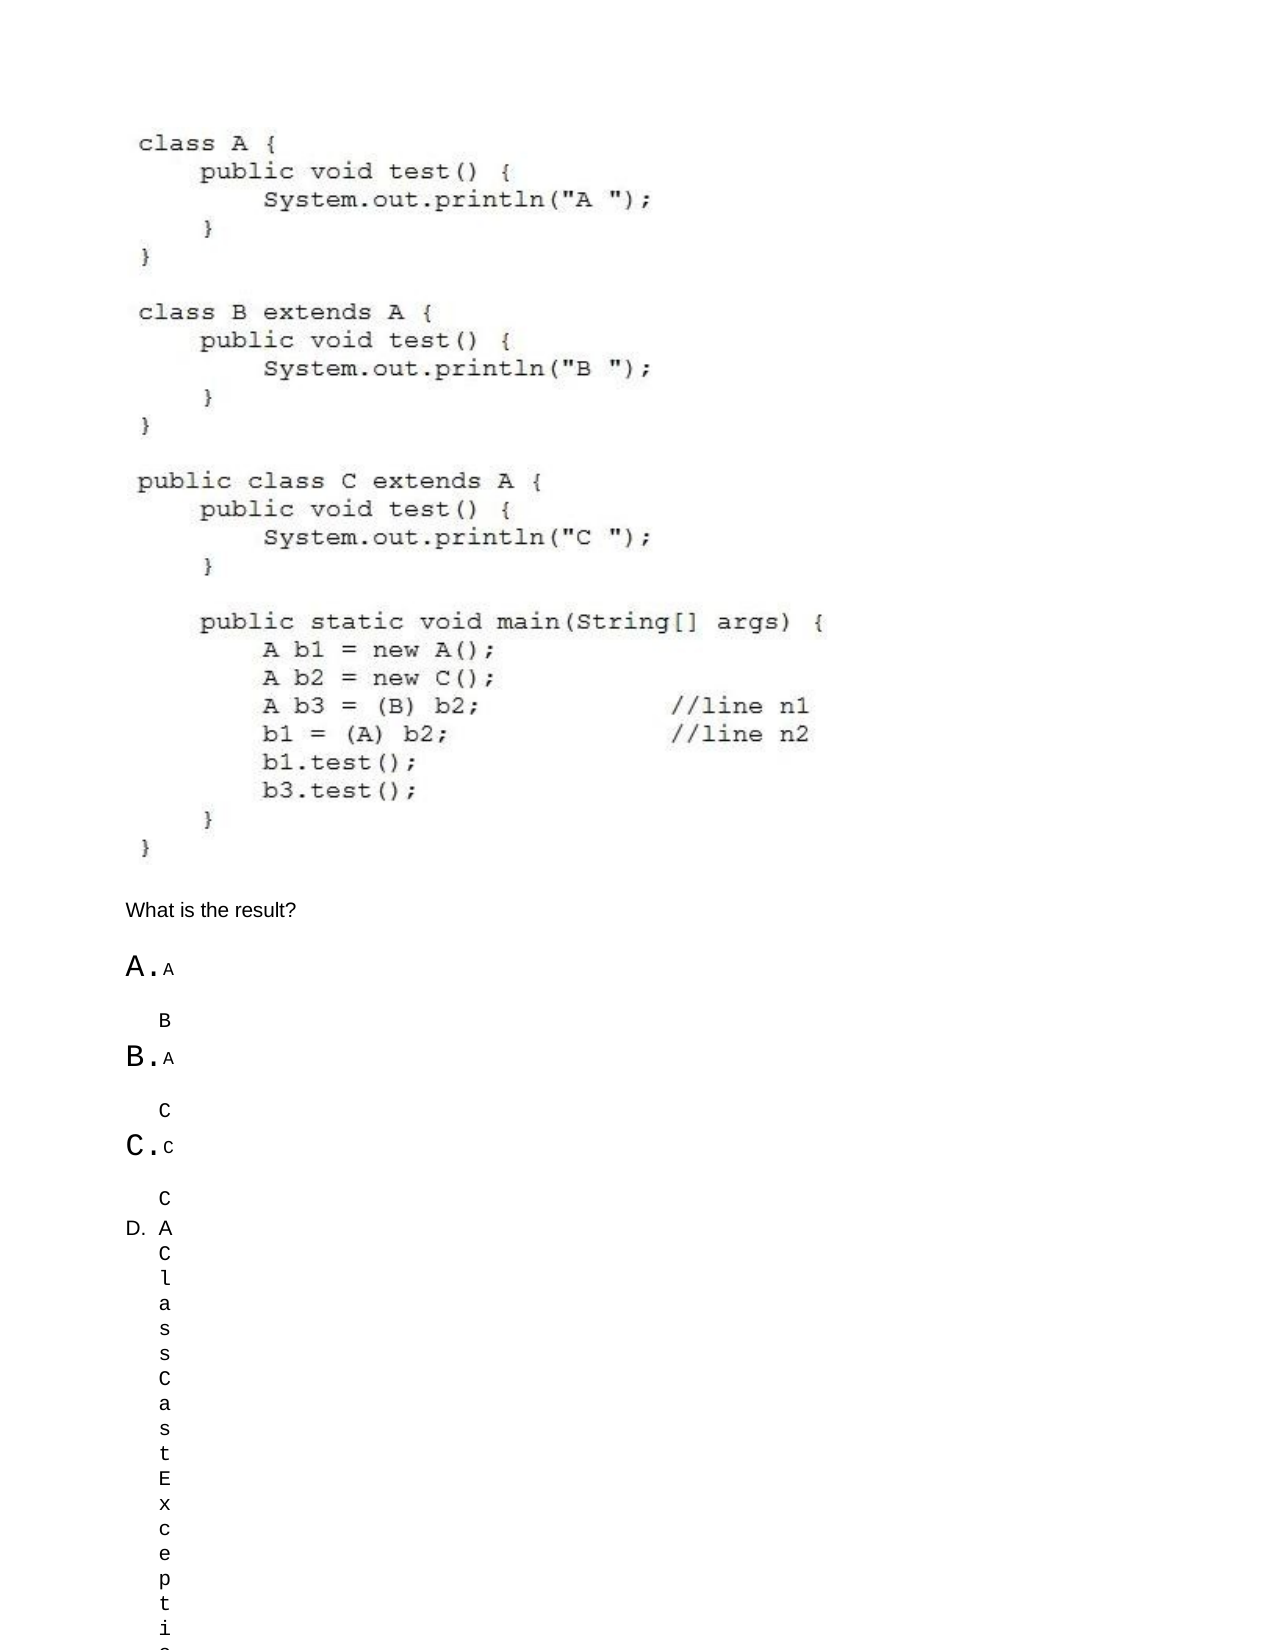

What is the result?

A  B
A  C
C  C
A ClassCastException is thrown only at line n1.
A ClassCastException is thrown only at line n2.

Correct Answer: D  Section: (none)  Explanation

Explanation/Reference:

QUESTION 175
Given the code fragment: